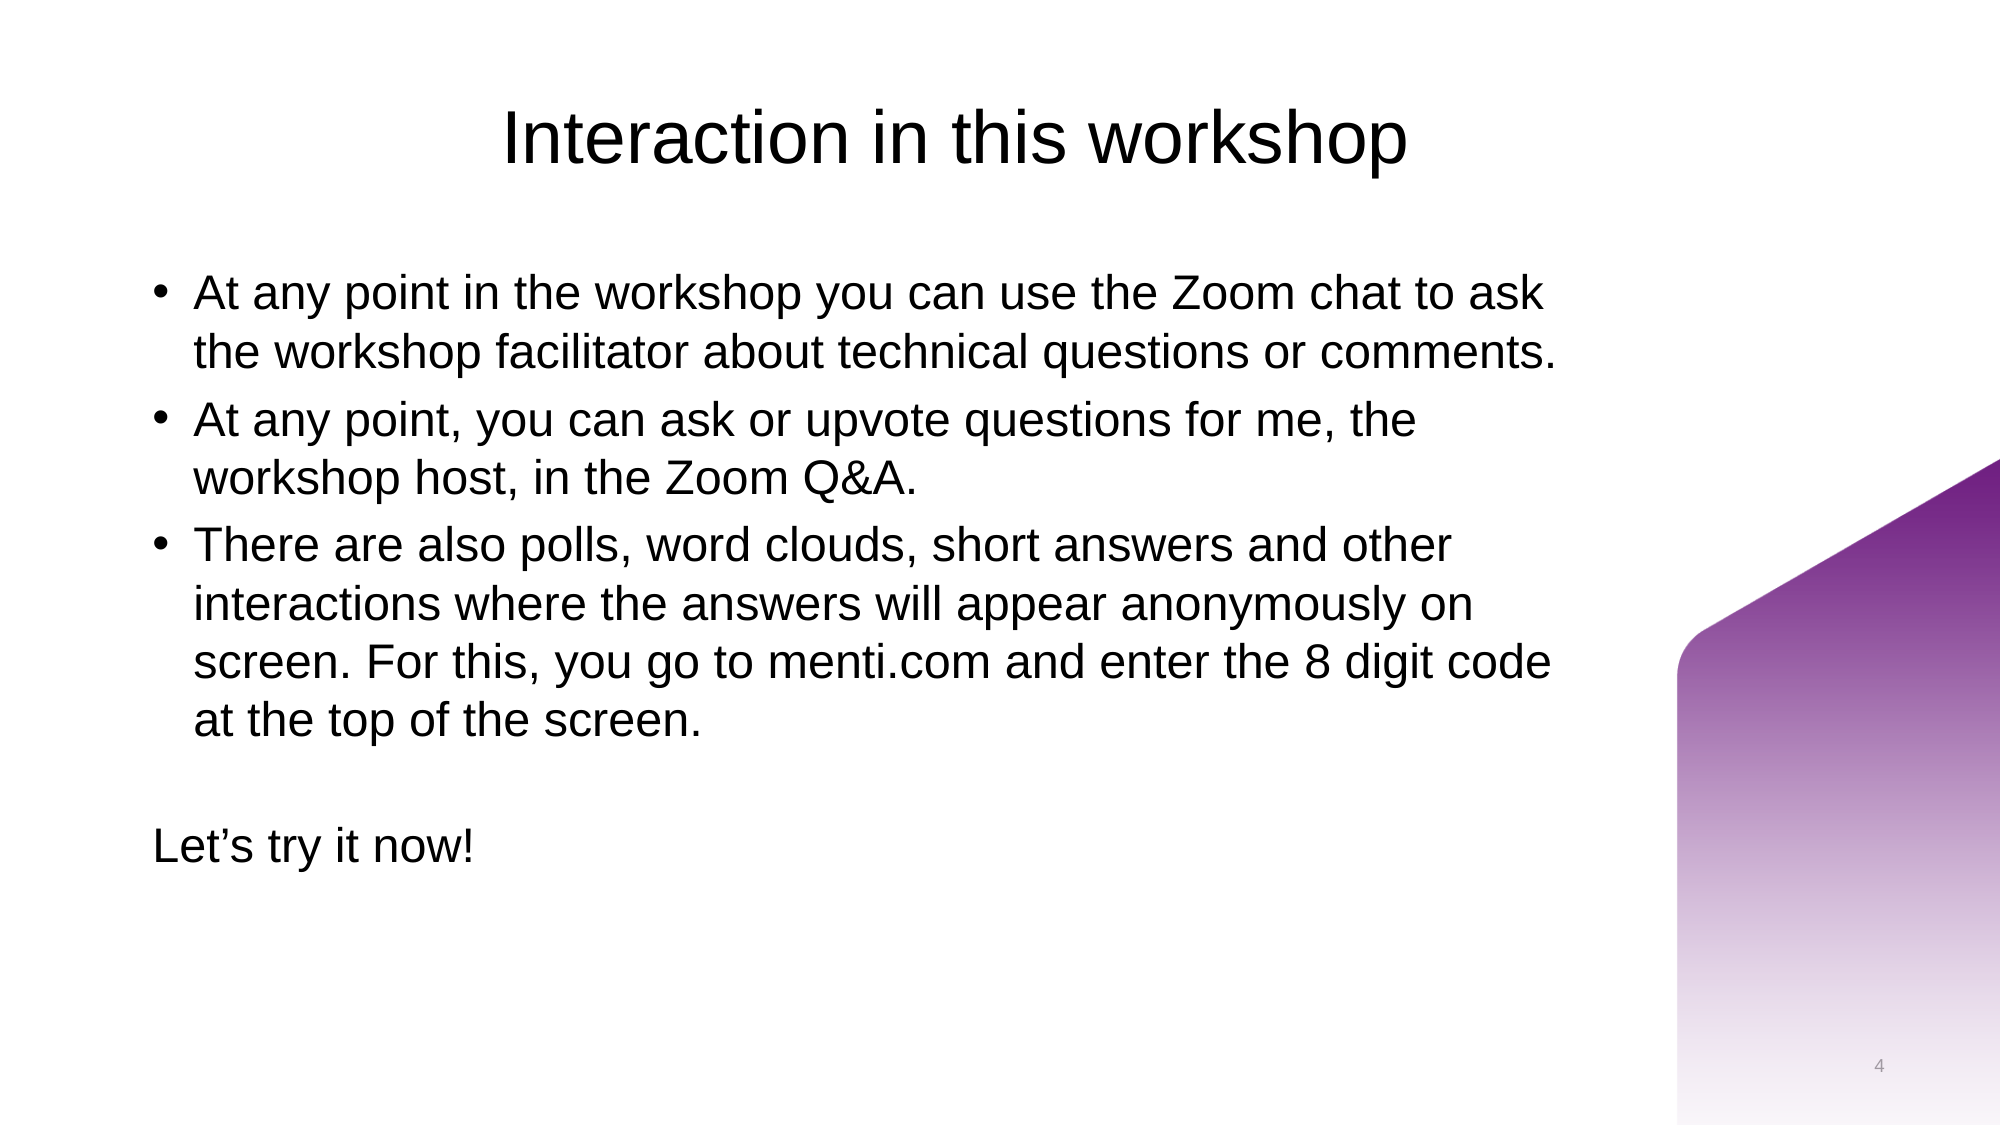

# Interaction in this workshop
At any point in the workshop you can use the Zoom chat to ask the workshop facilitator about technical questions or comments.
At any point, you can ask or upvote questions for me, the workshop host, in the Zoom Q&A.
There are also polls, word clouds, short answers and other interactions where the answers will appear anonymously on screen. For this, you go to menti.com and enter the 8 digit code at the top of the screen.
Let’s try it now!
4